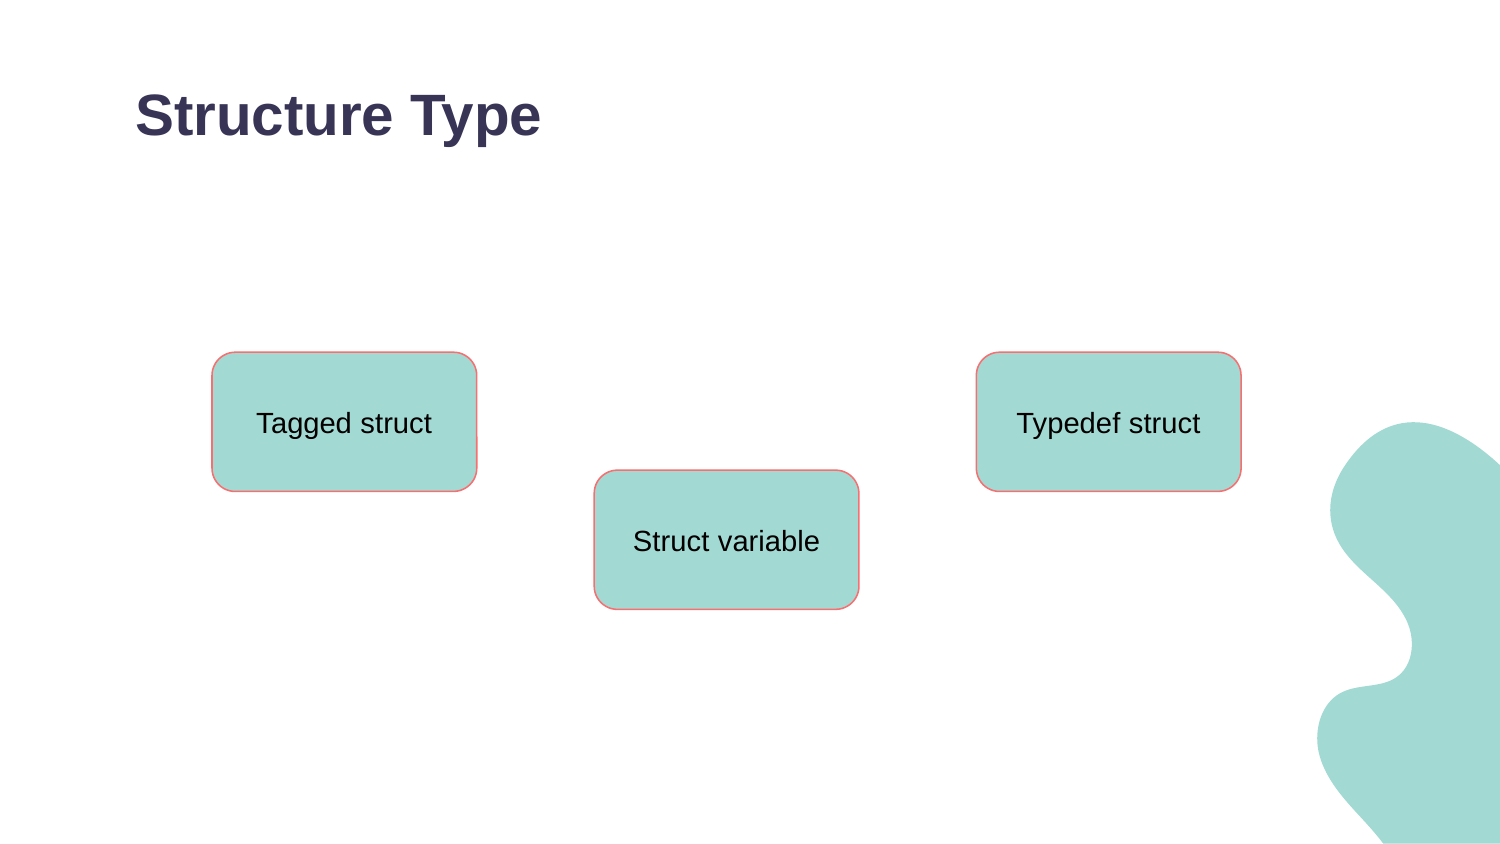

# Structure Type
Tagged struct
Typedef struct
Struct variable